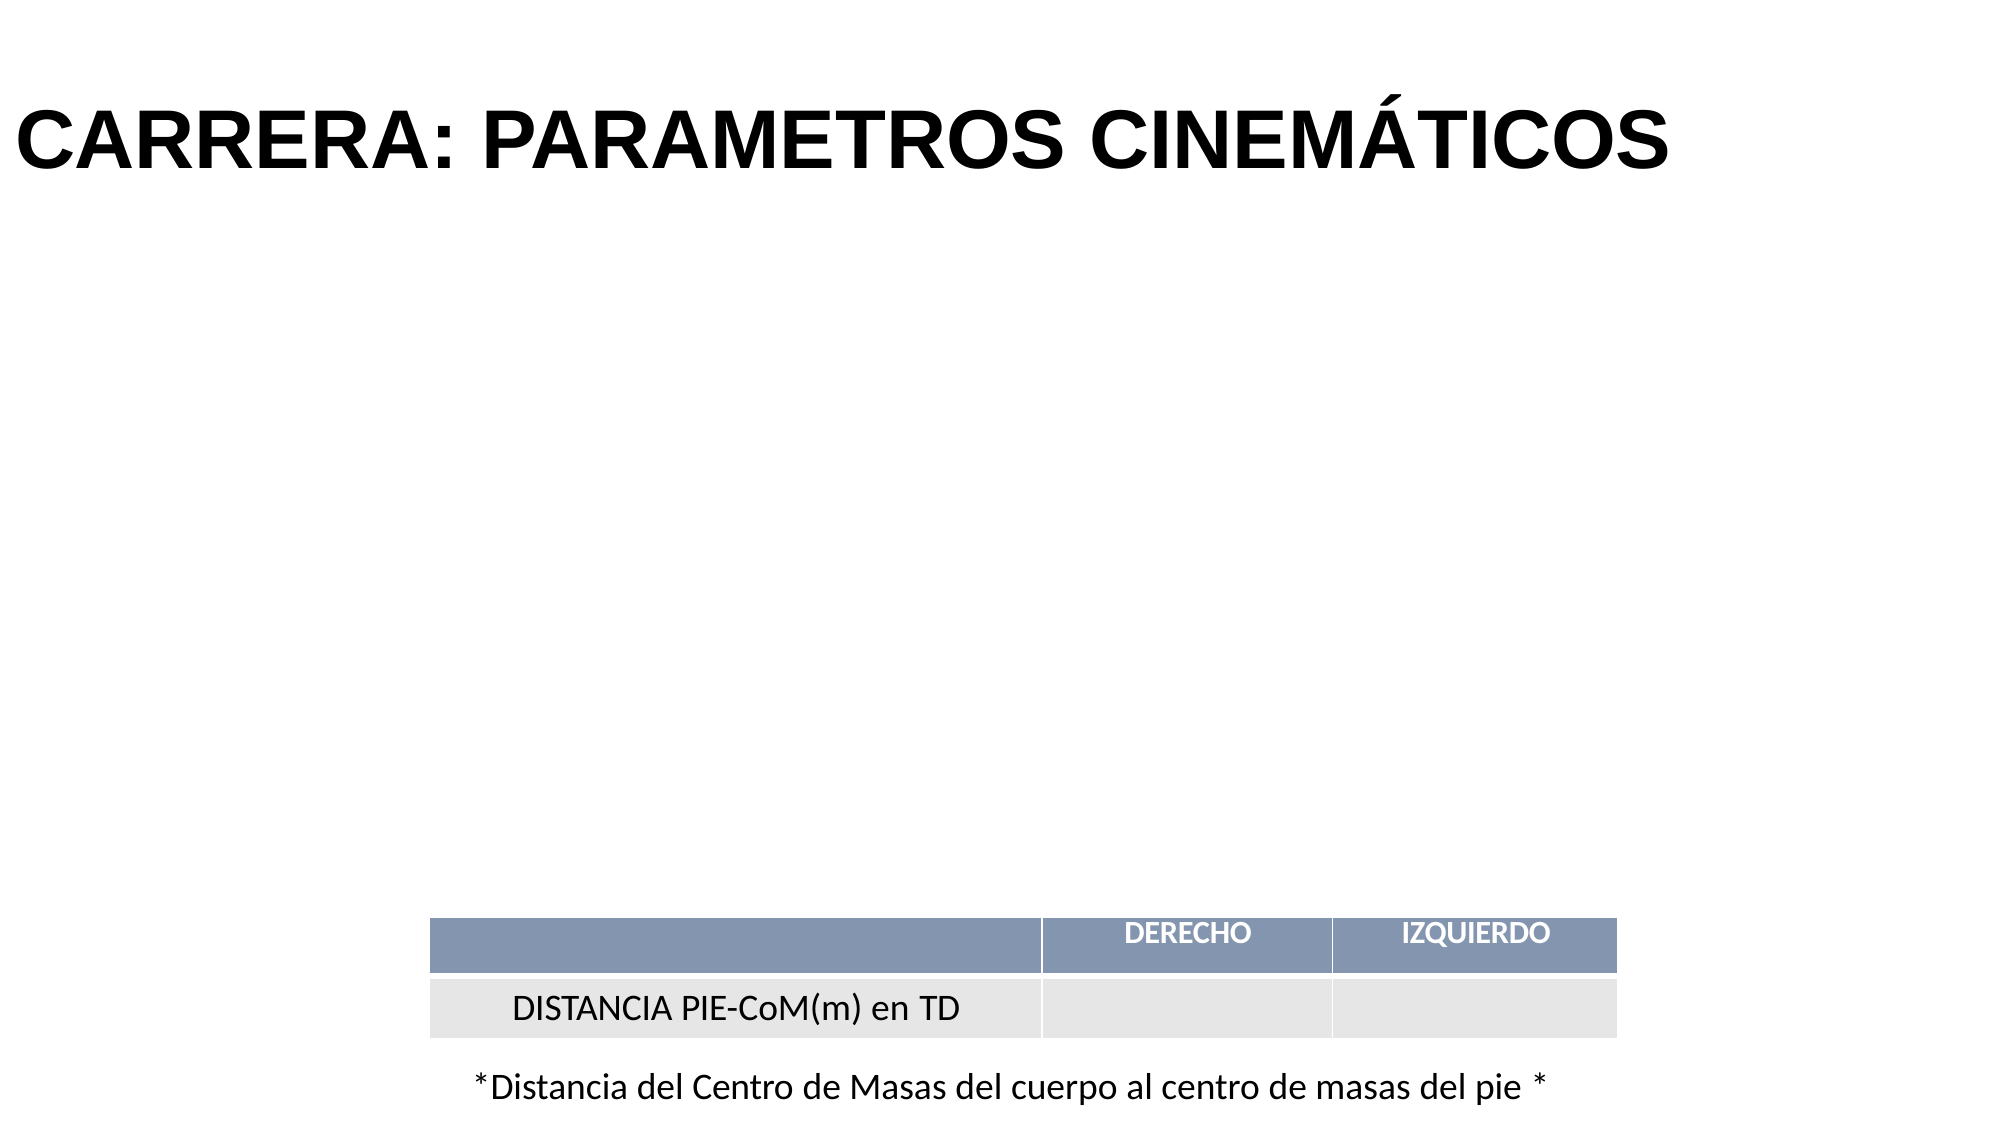

# CARRERA: PARAMETROS CINEMÁTICOS
|  | DERECHO | IZQUIERDO |
| --- | --- | --- |
| DISTANCIA PIE-CoM(m) en TD |  |  |
*Distancia del Centro de Masas del cuerpo al centro de masas del pie *